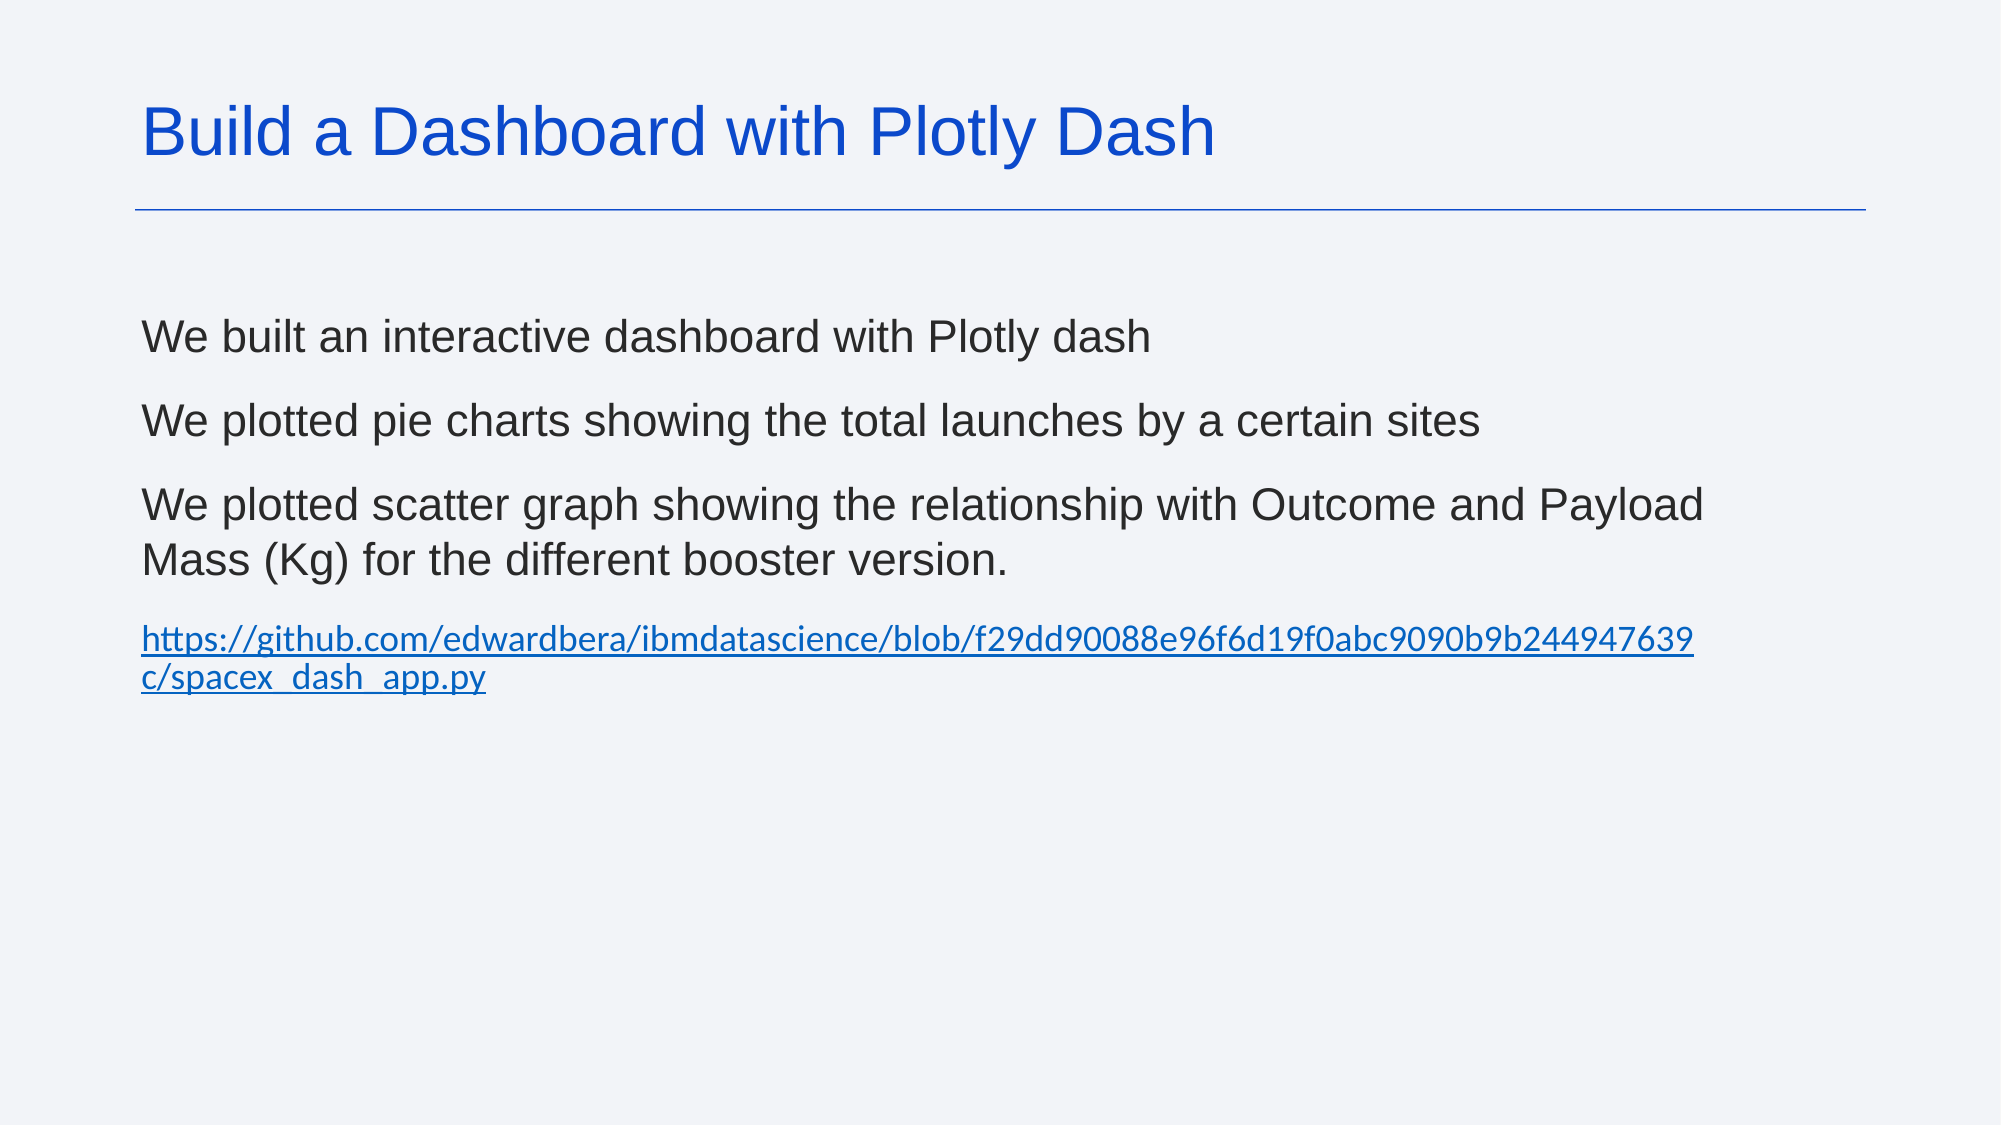

Build a Dashboard with Plotly Dash
We built an interactive dashboard with Plotly dash
We plotted pie charts showing the total launches by a certain sites
We plotted scatter graph showing the relationship with Outcome and Payload Mass (Kg) for the different booster version.
https://github.com/edwardbera/ibmdatascience/blob/f29dd90088e96f6d19f0abc9090b9b244947639c/spacex_dash_app.py
14